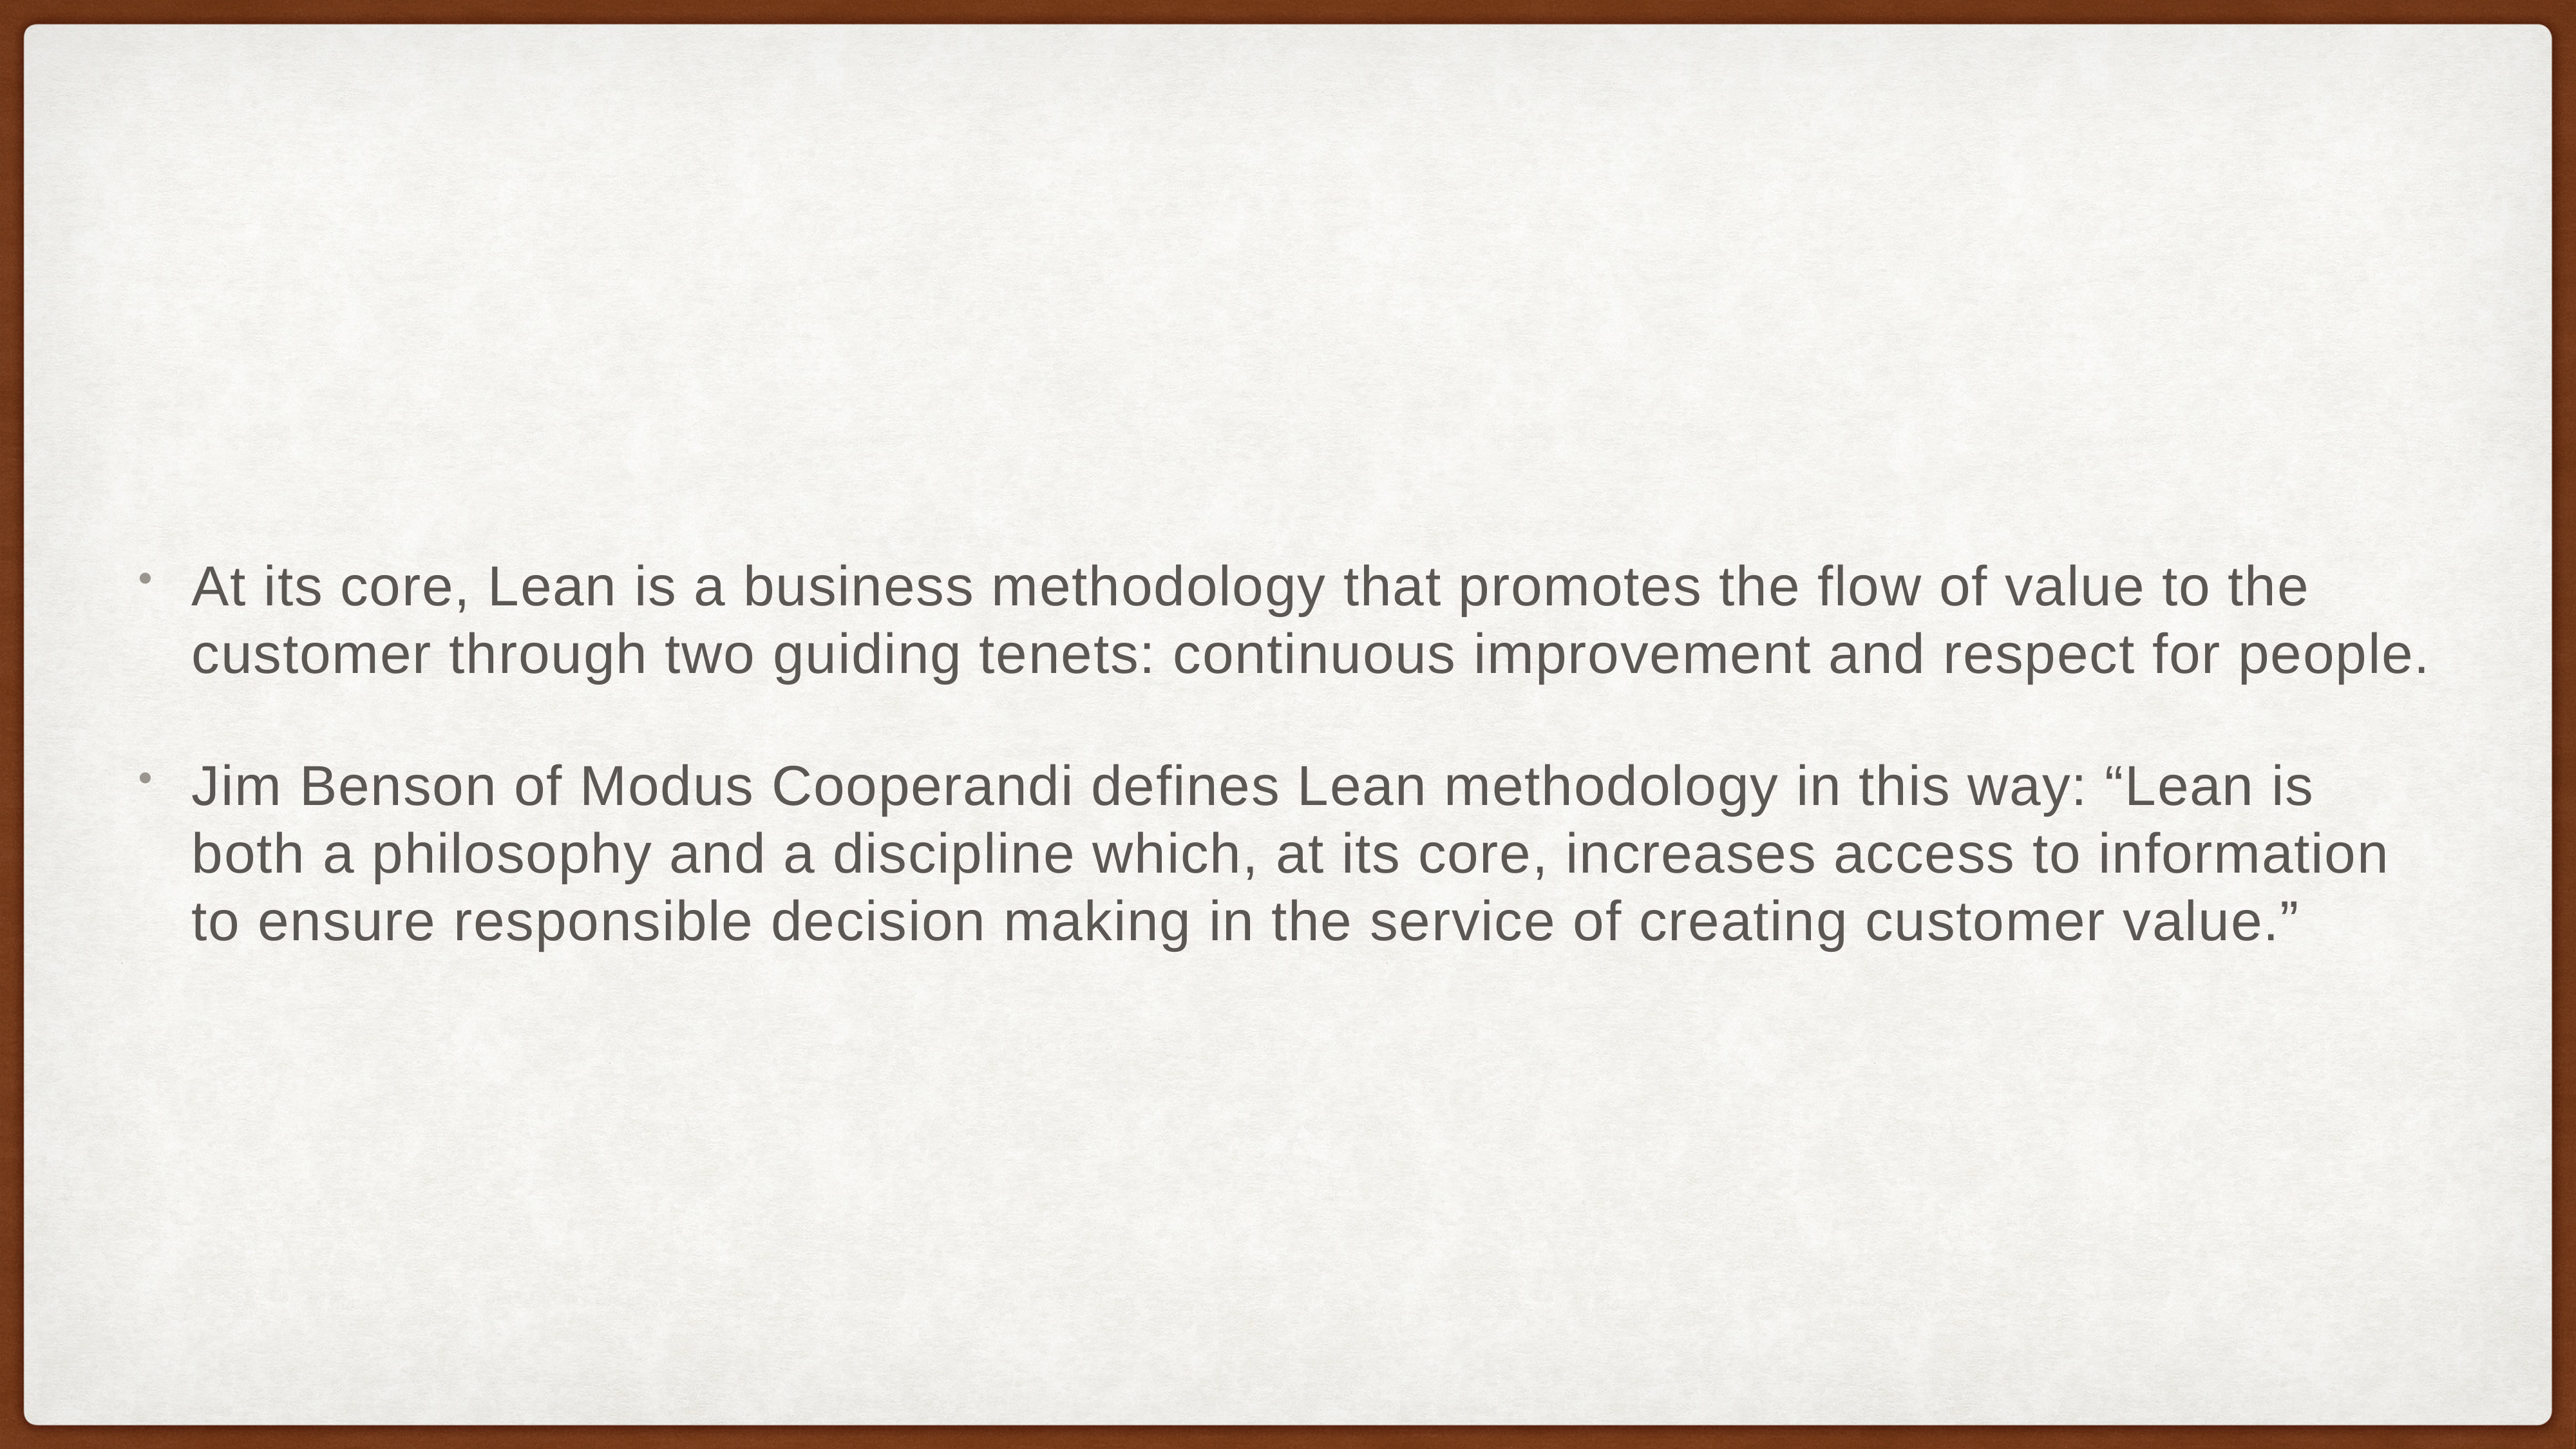

At its core, Lean is a business methodology that promotes the flow of value to the customer through two guiding tenets: continuous improvement and respect for people.
Jim Benson of Modus Cooperandi defines Lean methodology in this way: “Lean is both a philosophy and a discipline which, at its core, increases access to information to ensure responsible decision making in the service of creating customer value.”